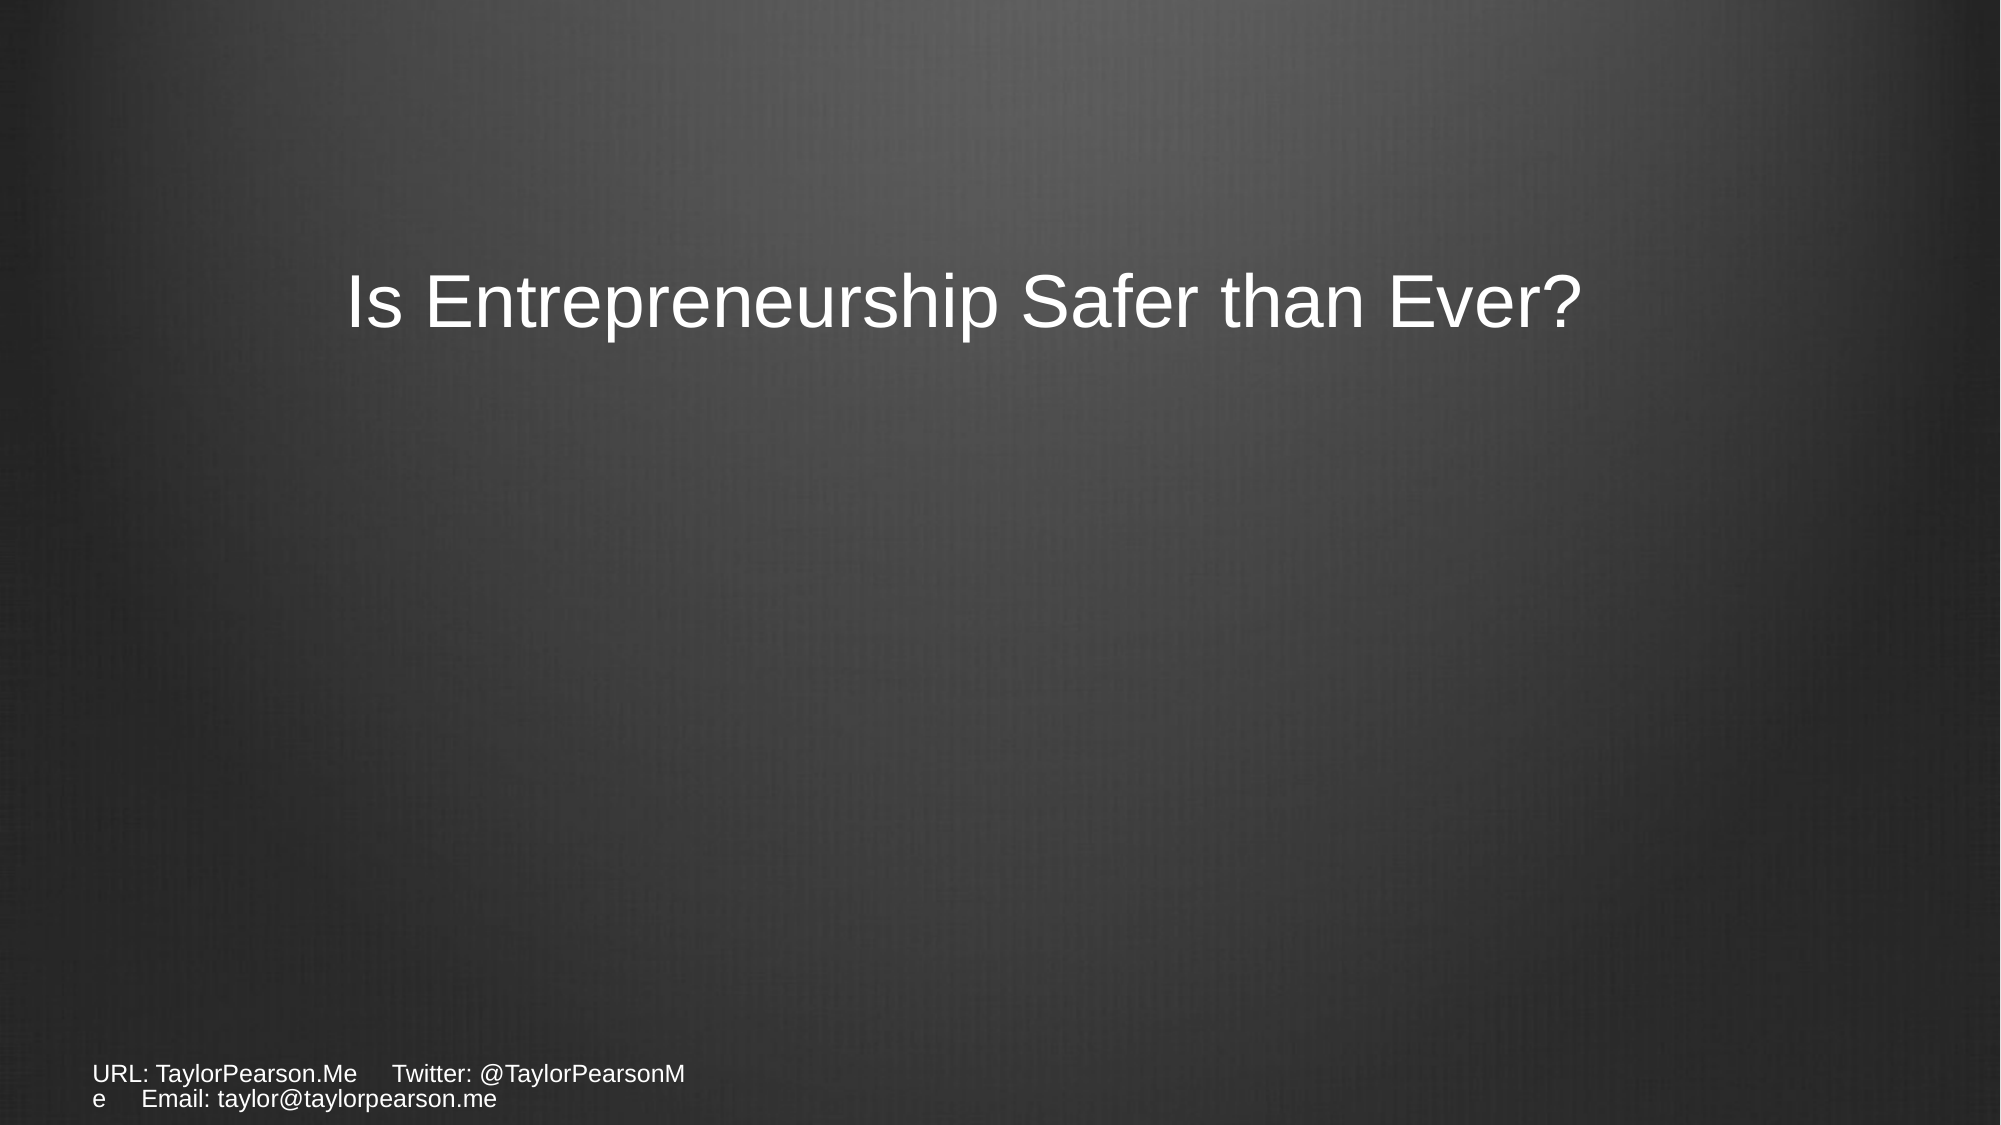

# Is Entrepreneurship Safer than Ever?
URL: TaylorPearson.Me     Twitter: @TaylorPearsonMe     Email: taylor@taylorpearson.me